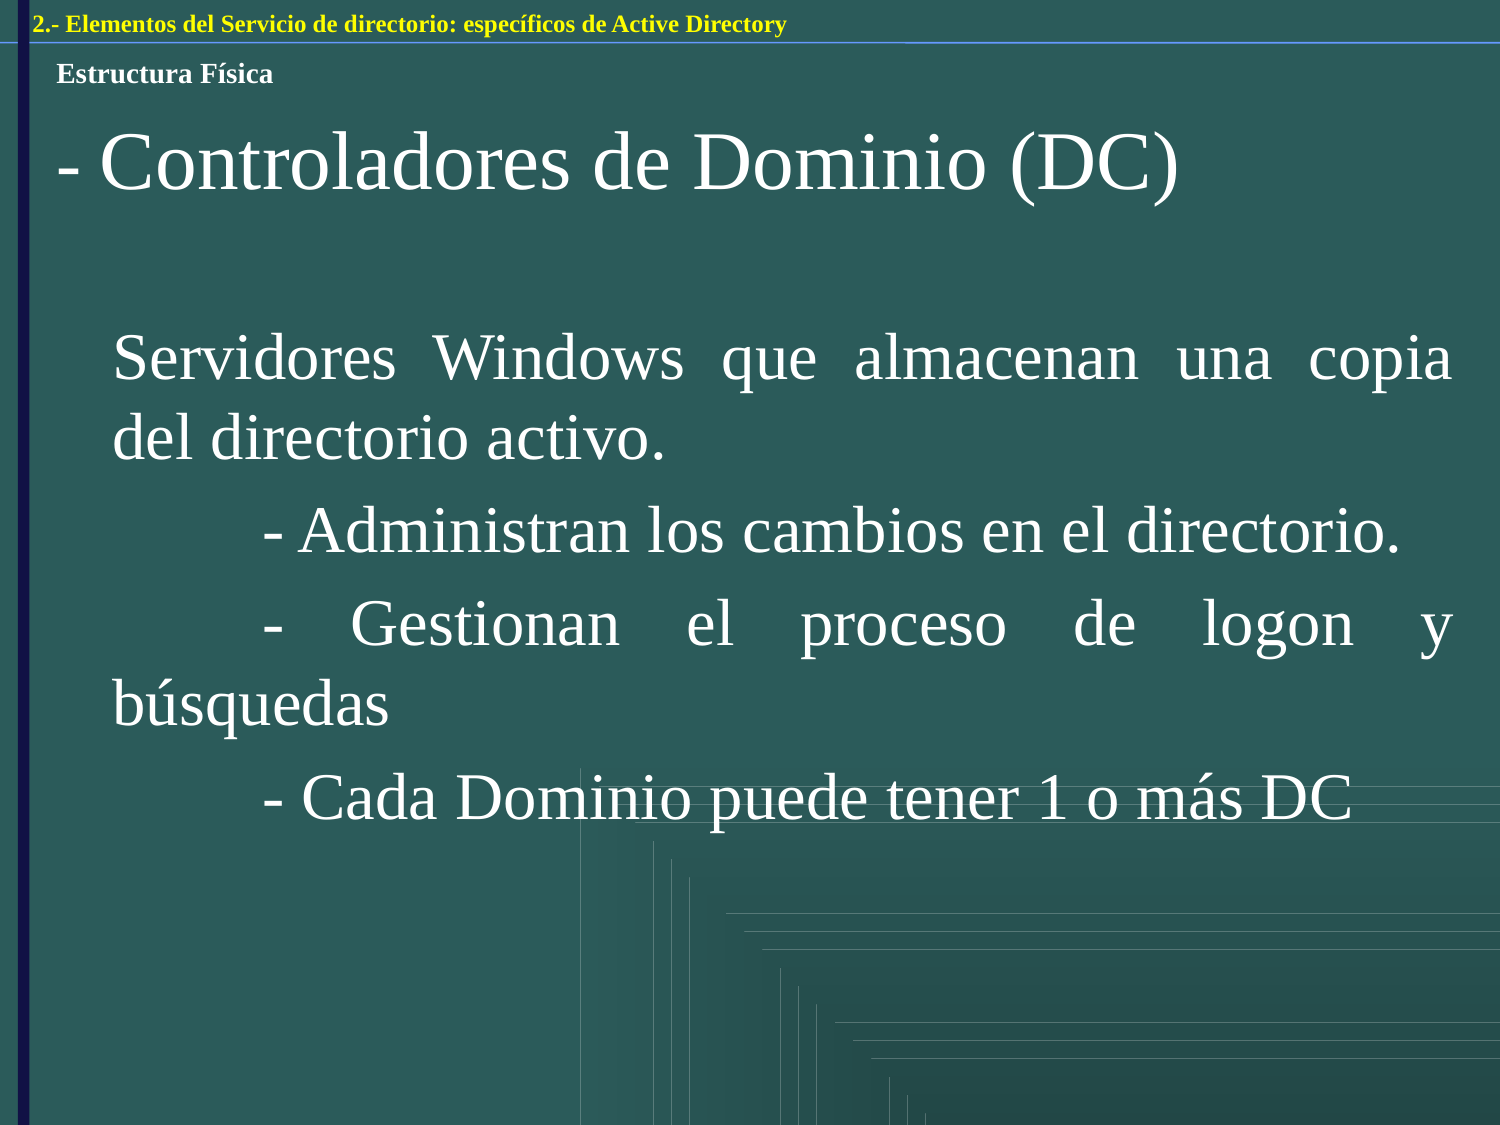

2.- Elementos del Servicio de directorio: específicos de Active Directory
Estructura Física
- Controladores de Dominio (DC)

	Servidores Windows que almacenan una copia del directorio activo.
		- Administran los cambios en el directorio.
		- Gestionan el proceso de logon y búsquedas
		- Cada Dominio puede tener 1 o más DC